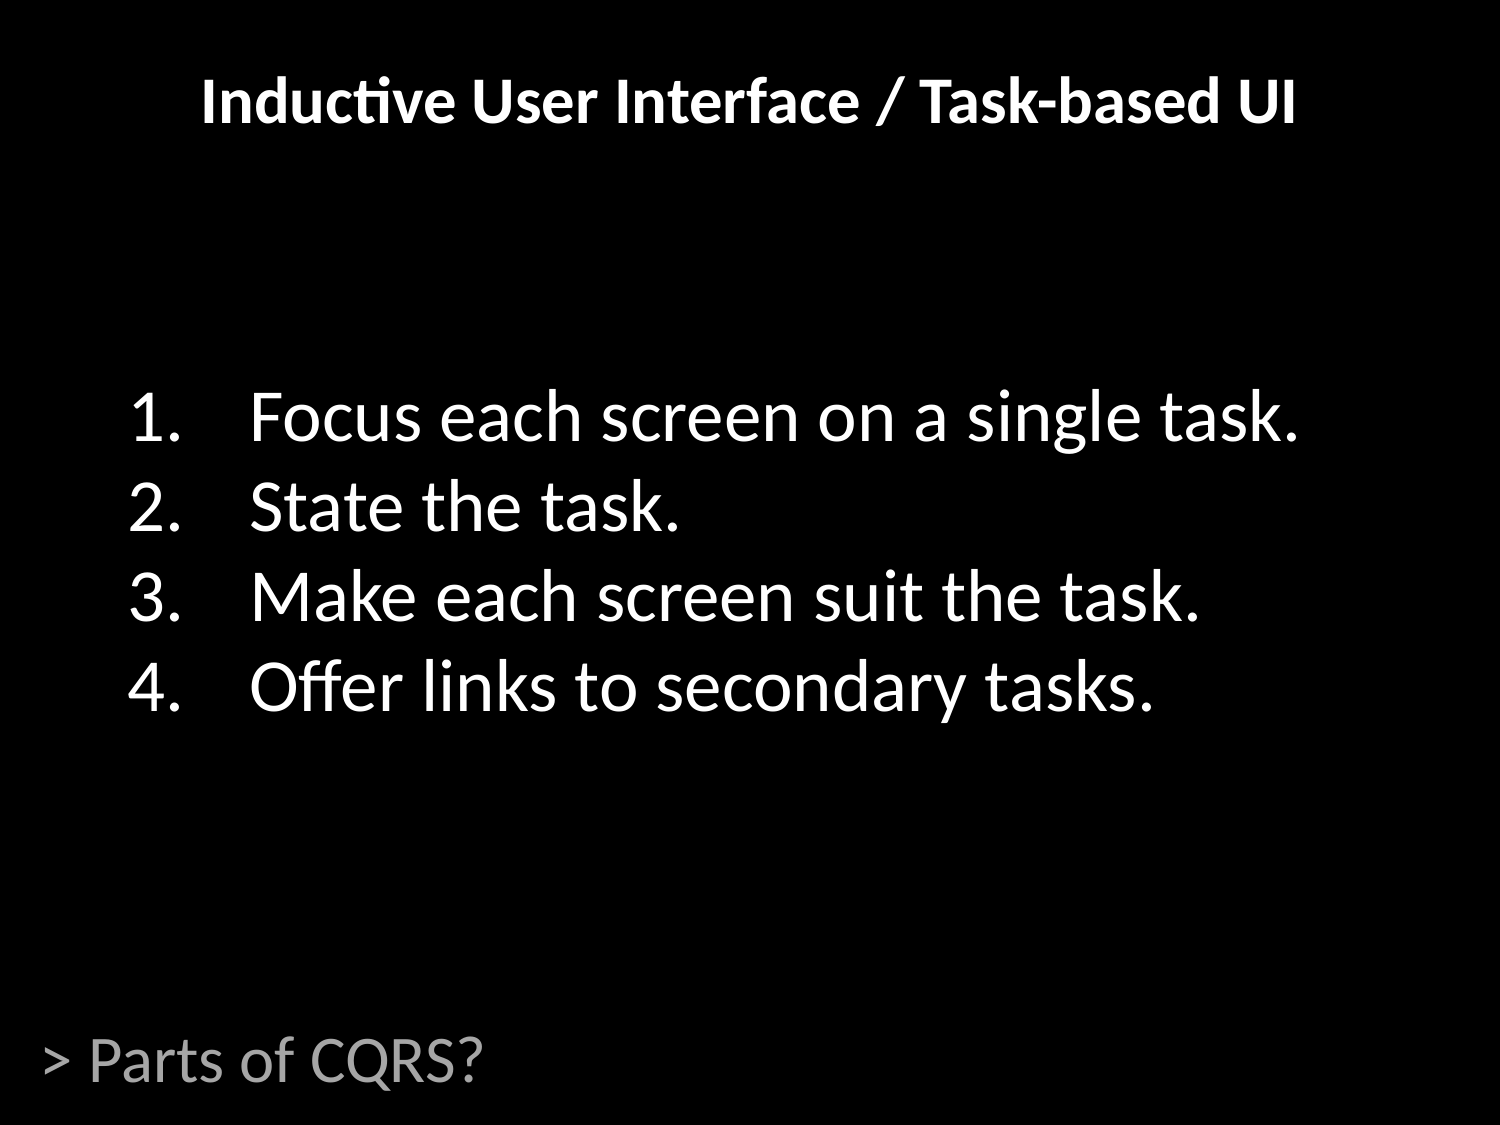

Inductive User Interface / Task-based UI
Focus each screen on a single task.
State the task.
Make each screen suit the task.
Offer links to secondary tasks.
# > Parts of CQRS?